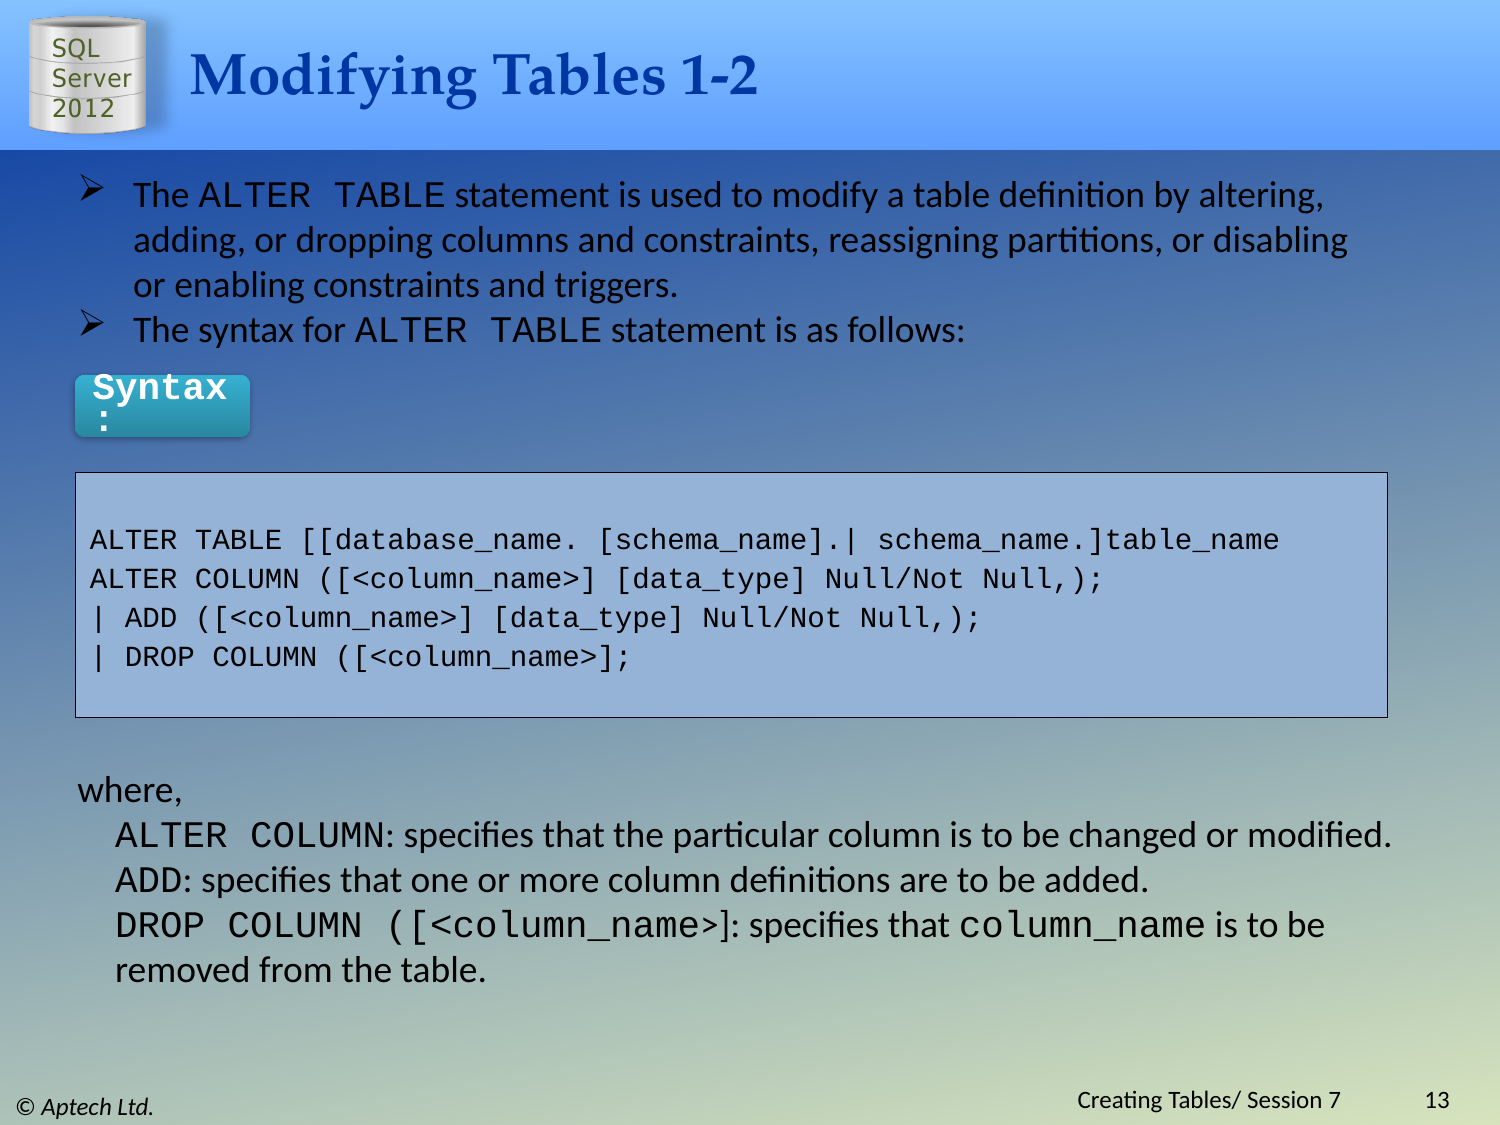

# Modifying Tables 1-2
The ALTER TABLE statement is used to modify a table definition by altering, adding, or dropping columns and constraints, reassigning partitions, or disabling or enabling constraints and triggers.
The syntax for ALTER TABLE statement is as follows:
Syntax:

ALTER TABLE [[database_name. [schema_name].| schema_name.]table_name
ALTER COLUMN ([<column_name>] [data_type] Null/Not Null,);
| ADD ([<column_name>] [data_type] Null/Not Null,);
| DROP COLUMN ([<column_name>];

where,
ALTER COLUMN: specifies that the particular column is to be changed or modified.
ADD: specifies that one or more column definitions are to be added.
DROP COLUMN ([<column_name>]: specifies that column_name is to be removed from the table.
Creating Tables/ Session 7
13